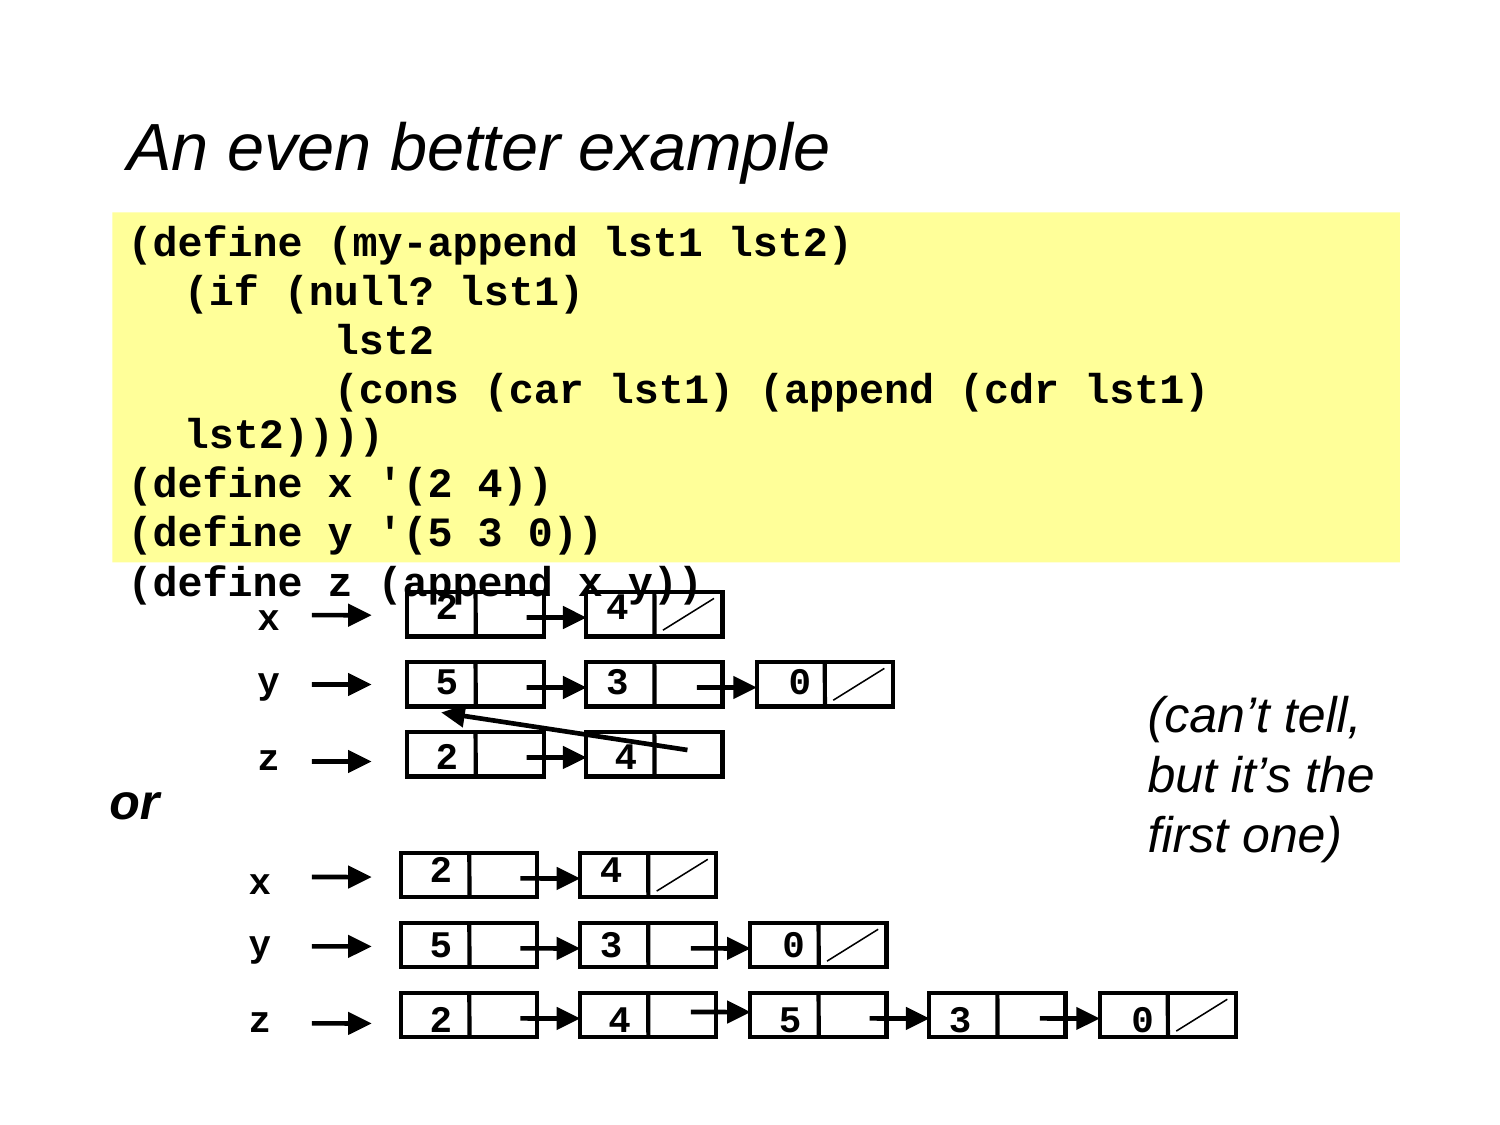

# An even better example
(define (my-append lst1 lst2)
	(if (null? lst1)
		lst2
		(cons (car lst1) (append (cdr lst1) lst2))))
(define x '(2 4))
(define y '(5 3 0))
(define z (append x y))

2
4
x

y
5
3
0

(can’t tell,
but it’s the
first one)

2
4
z

or
2
4
x

y
5
3
0

2
4
5
3
0
z